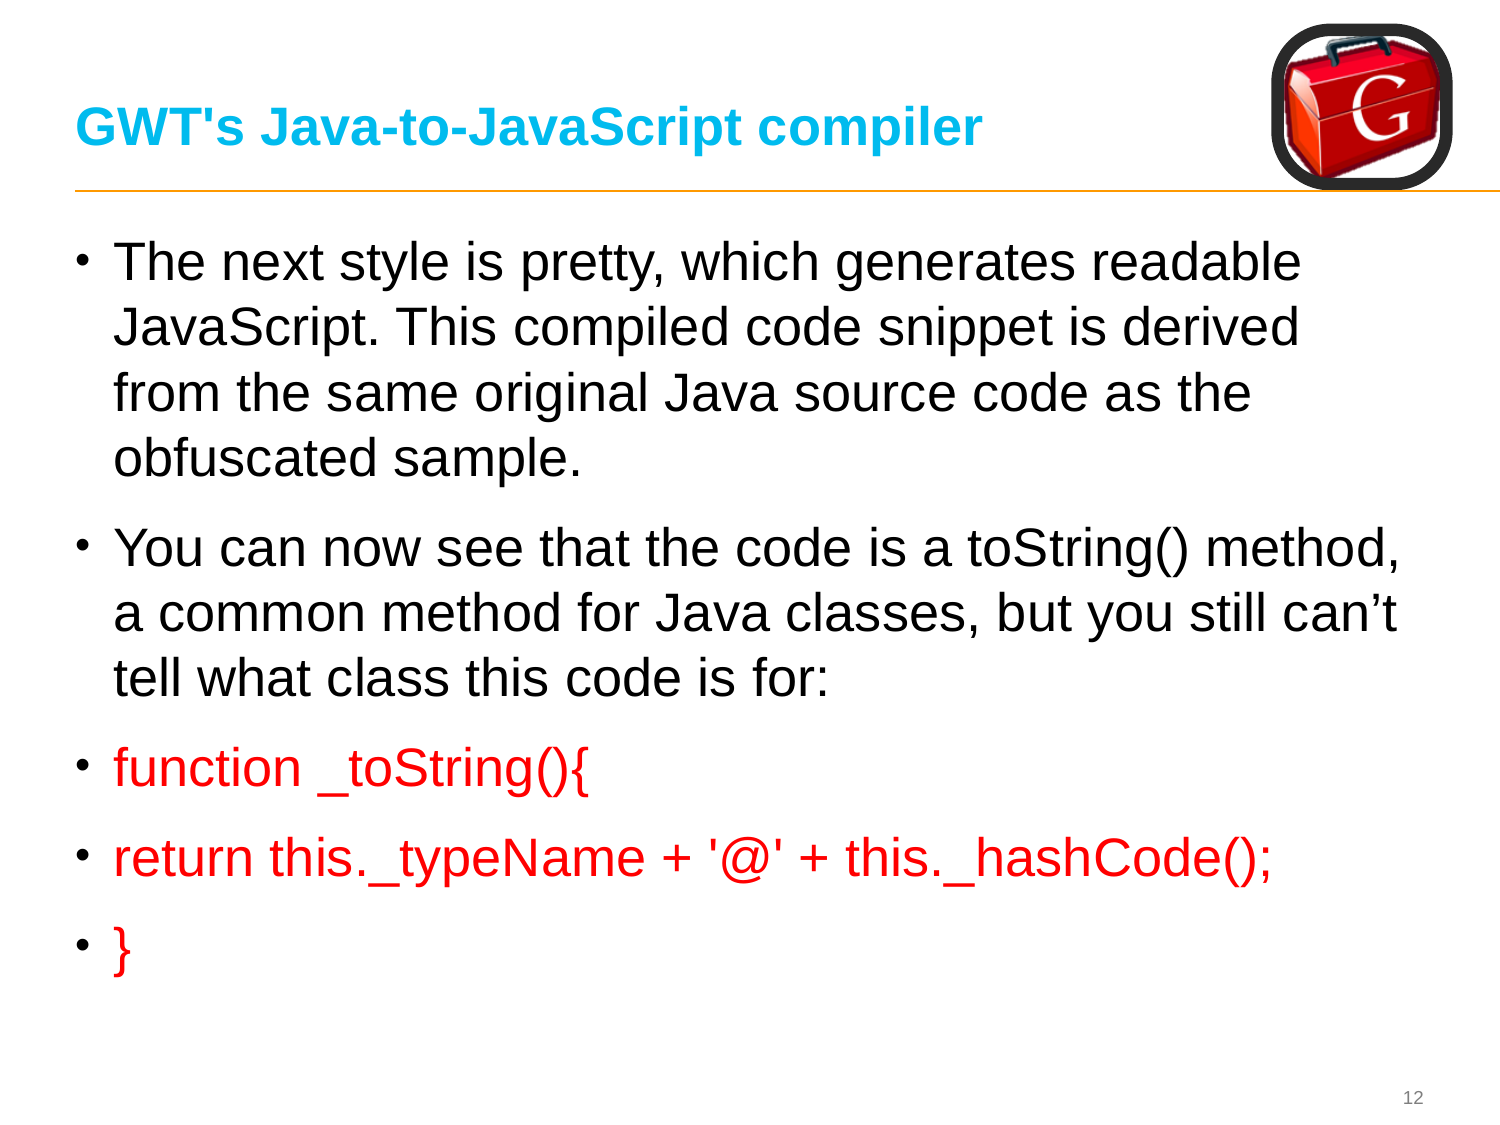

# GWT's Java-to-JavaScript compiler
The next style is pretty, which generates readable JavaScript. This compiled code snippet is derived from the same original Java source code as the obfuscated sample.
You can now see that the code is a toString() method, a common method for Java classes, but you still can’t tell what class this code is for:
function _toString(){
return this._typeName + '@' + this._hashCode();
}